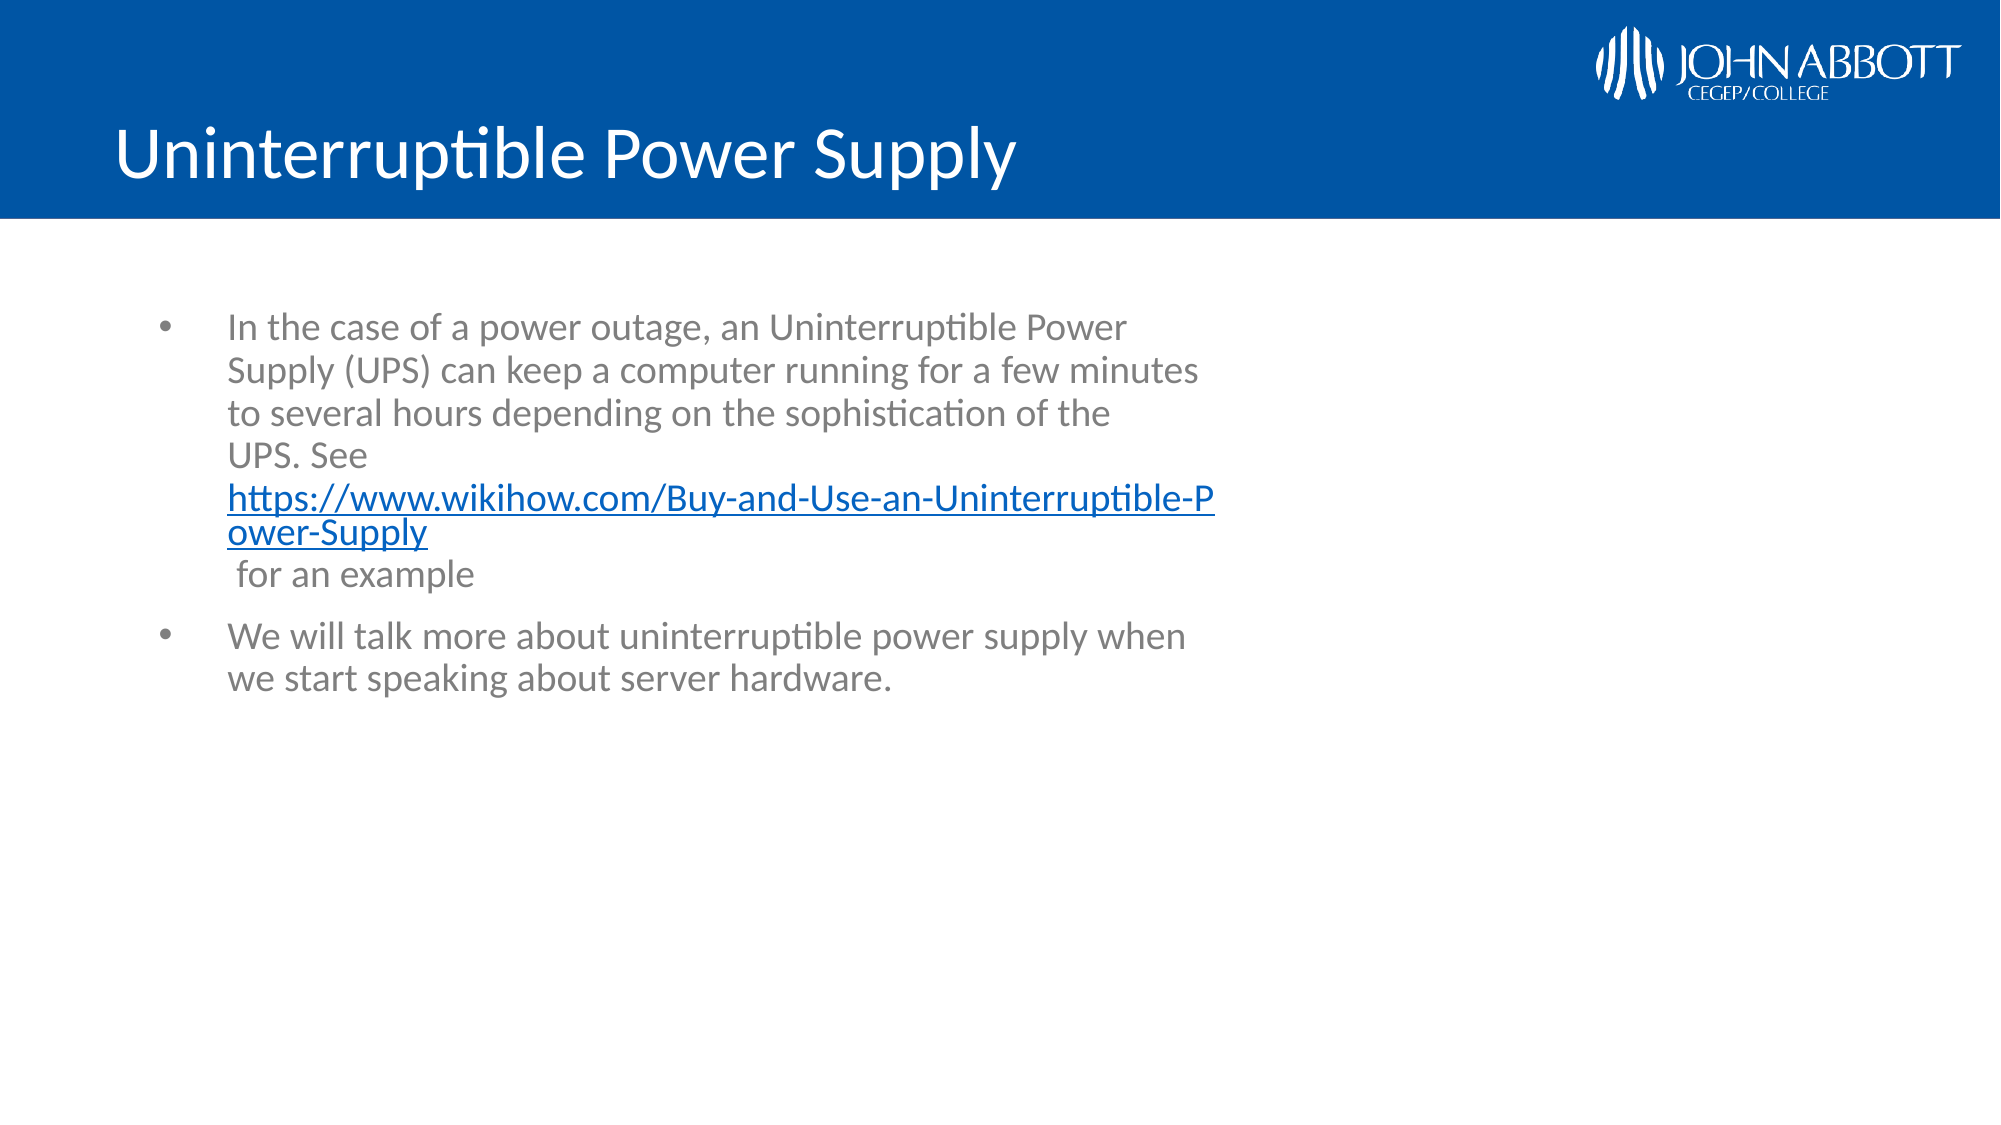

# Uninterruptible Power Supply
In the case of a power outage, an Uninterruptible Power Supply (UPS) can keep a computer running for a few minutes to several hours depending on the sophistication of the UPS. See https://www.wikihow.com/Buy-and-Use-an-Uninterruptible-Power-Supply for an example
We will talk more about uninterruptible power supply when we start speaking about server hardware.